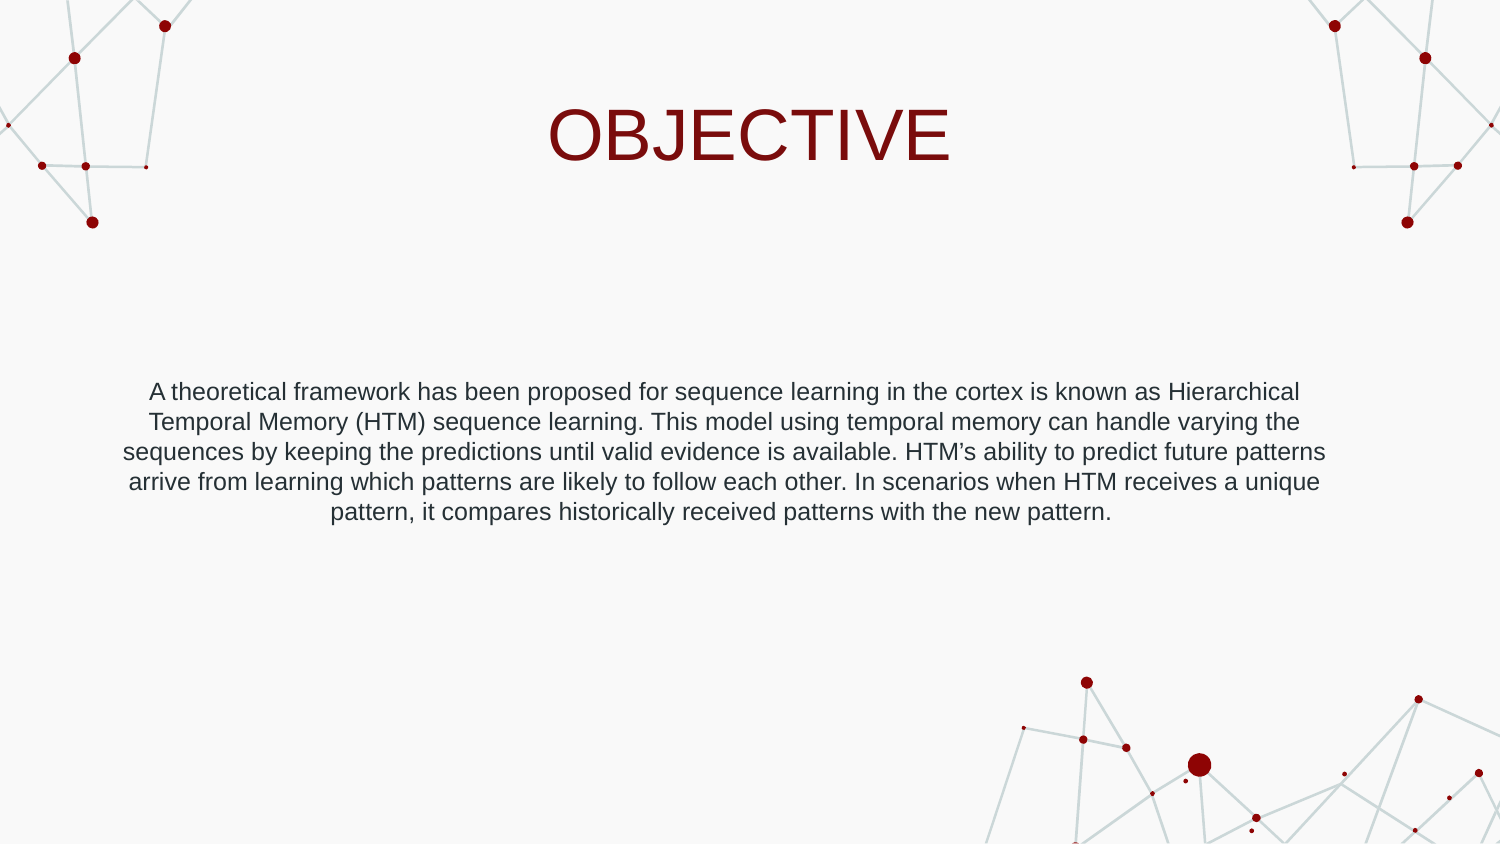

# OBJECTIVE
A theoretical framework has been proposed for sequence learning in the cortex is known as Hierarchical Temporal Memory (HTM) sequence learning. This model using temporal memory can handle varying the sequences by keeping the predictions until valid evidence is available. HTM’s ability to predict future patterns arrive from learning which patterns are likely to follow each other. In scenarios when HTM receives a unique pattern, it compares historically received patterns with the new pattern.